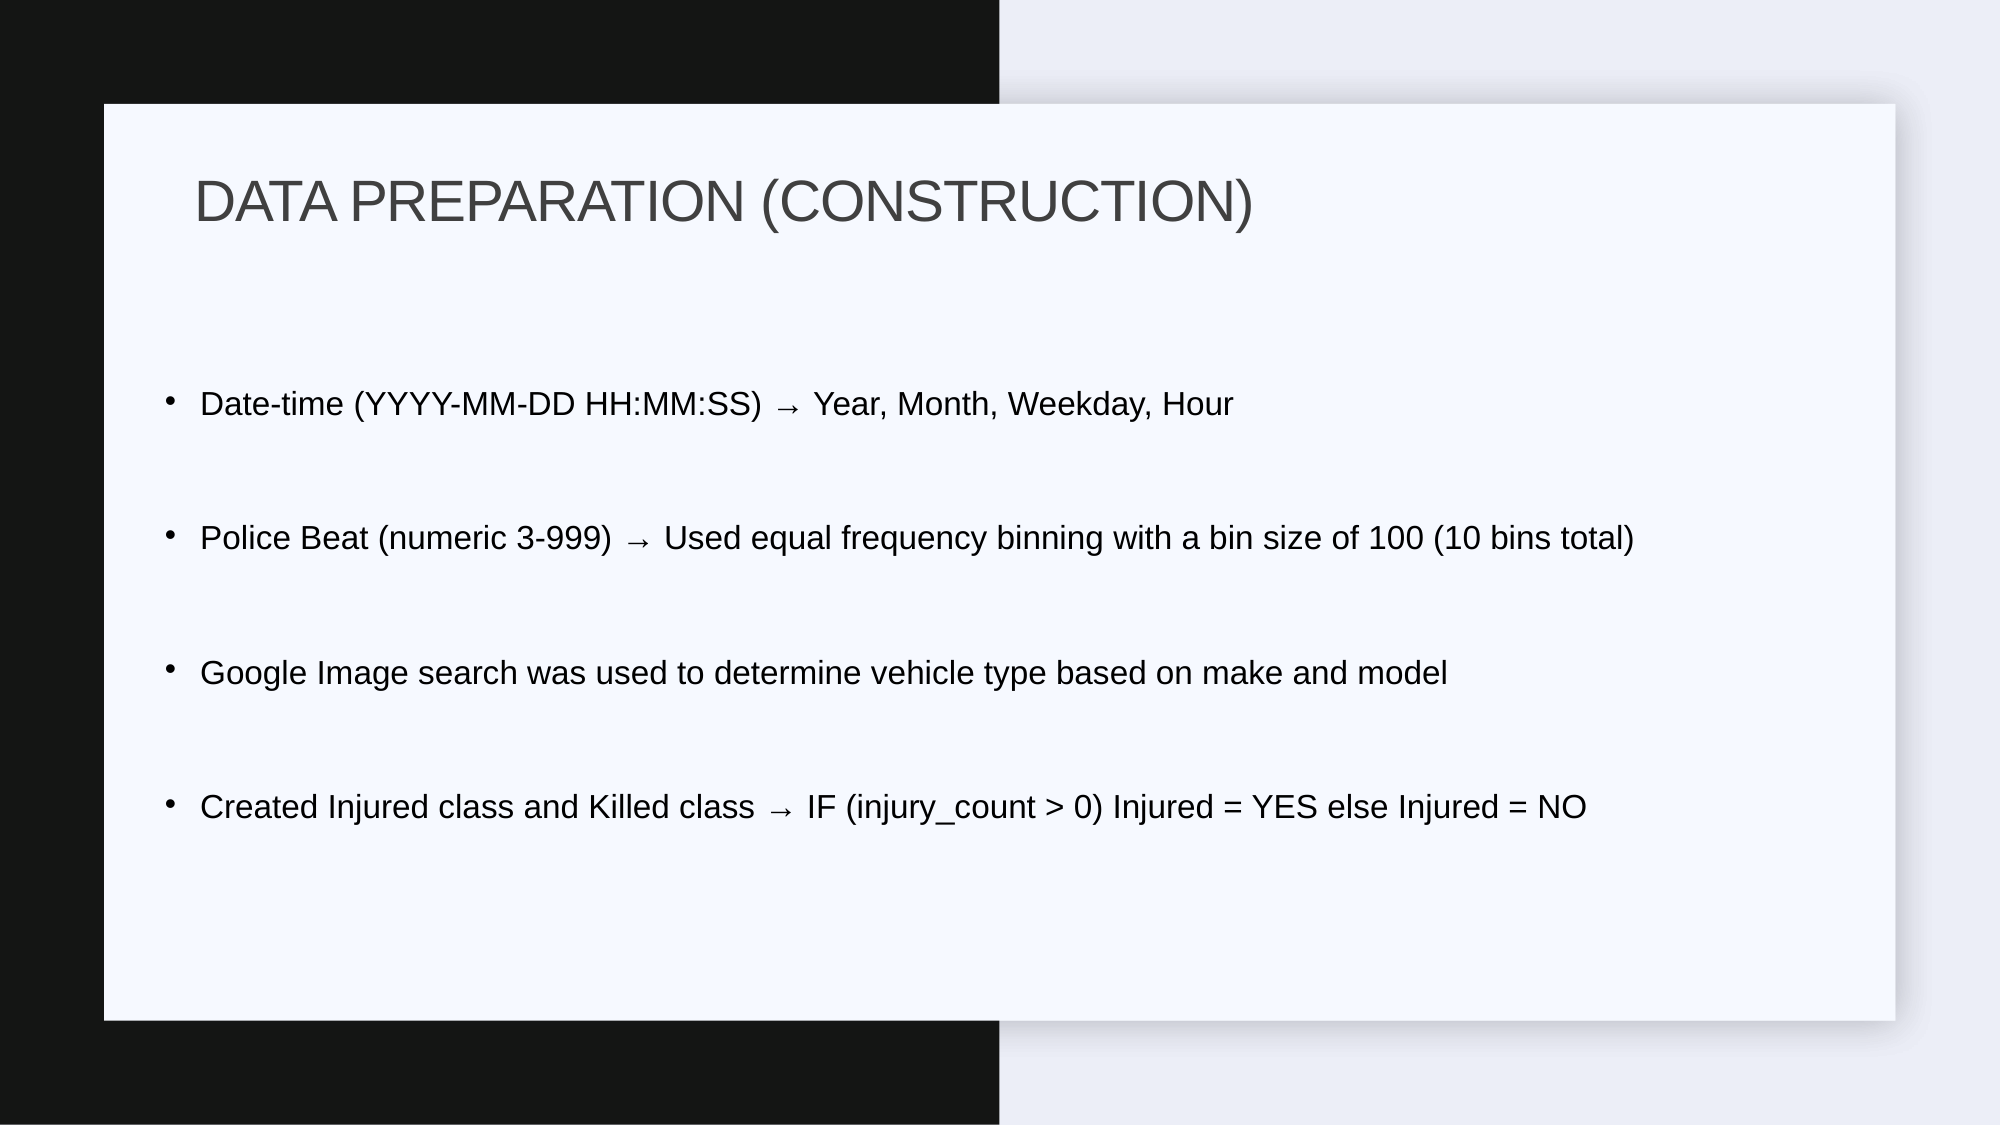

# DATA PREPARATION (CONSTRUCTION)
Date-time (YYYY-MM-DD HH:MM:SS) → Year, Month, Weekday, Hour
Police Beat (numeric 3-999) → Used equal frequency binning with a bin size of 100 (10 bins total)
Google Image search was used to determine vehicle type based on make and model
Created Injured class and Killed class → IF (injury_count > 0) Injured = YES else Injured = NO